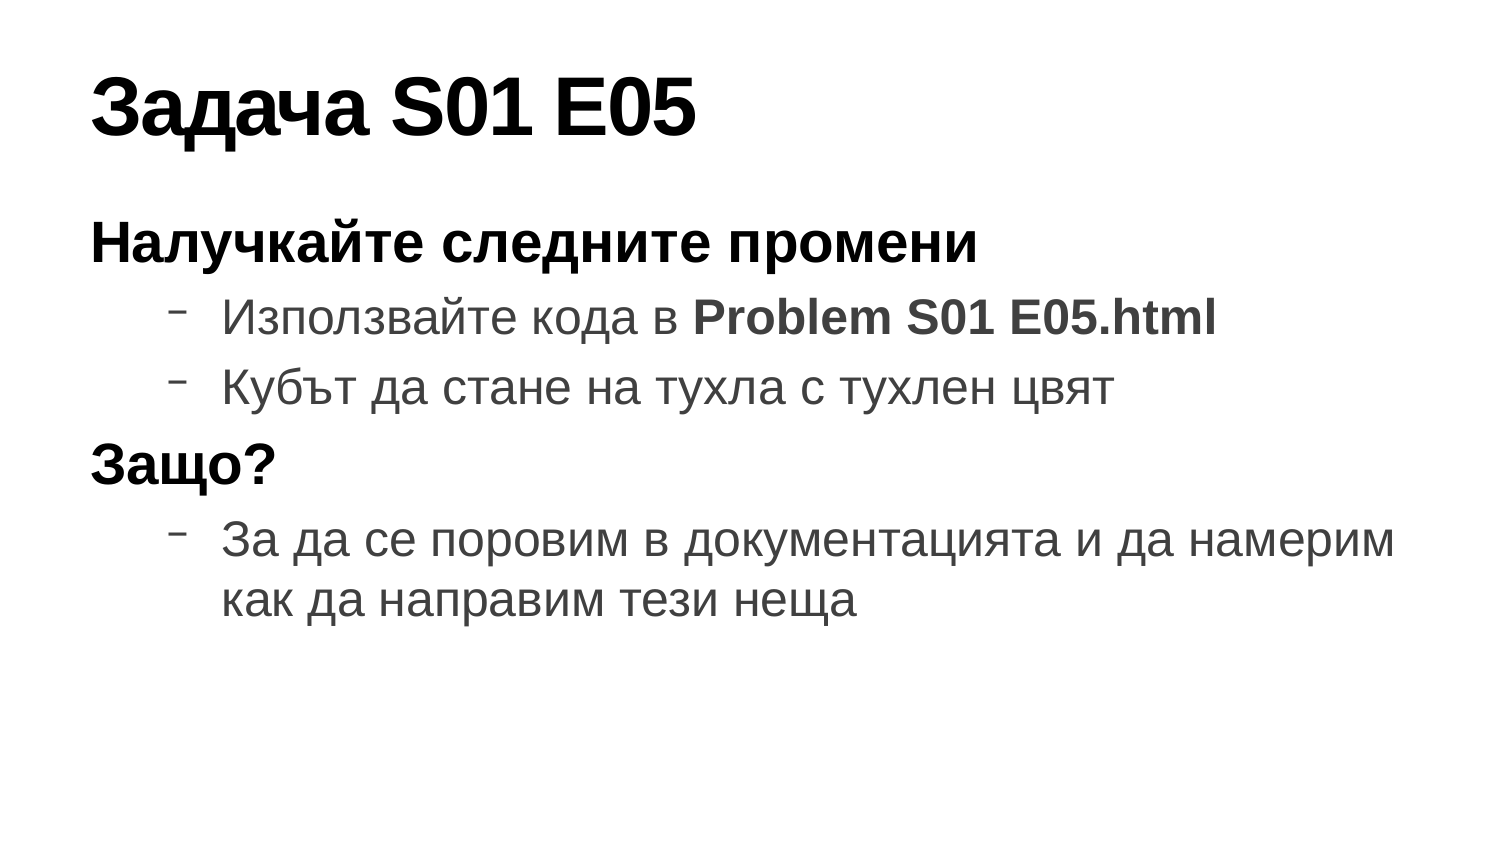

# Задача S01 E05
Налучкайте следните промени
Използвайте кода в Problem S01 E05.html
Кубът да стане на тухла с тухлен цвят
Защо?
За да се поровим в документацията и да намерим
как да направим тези неща